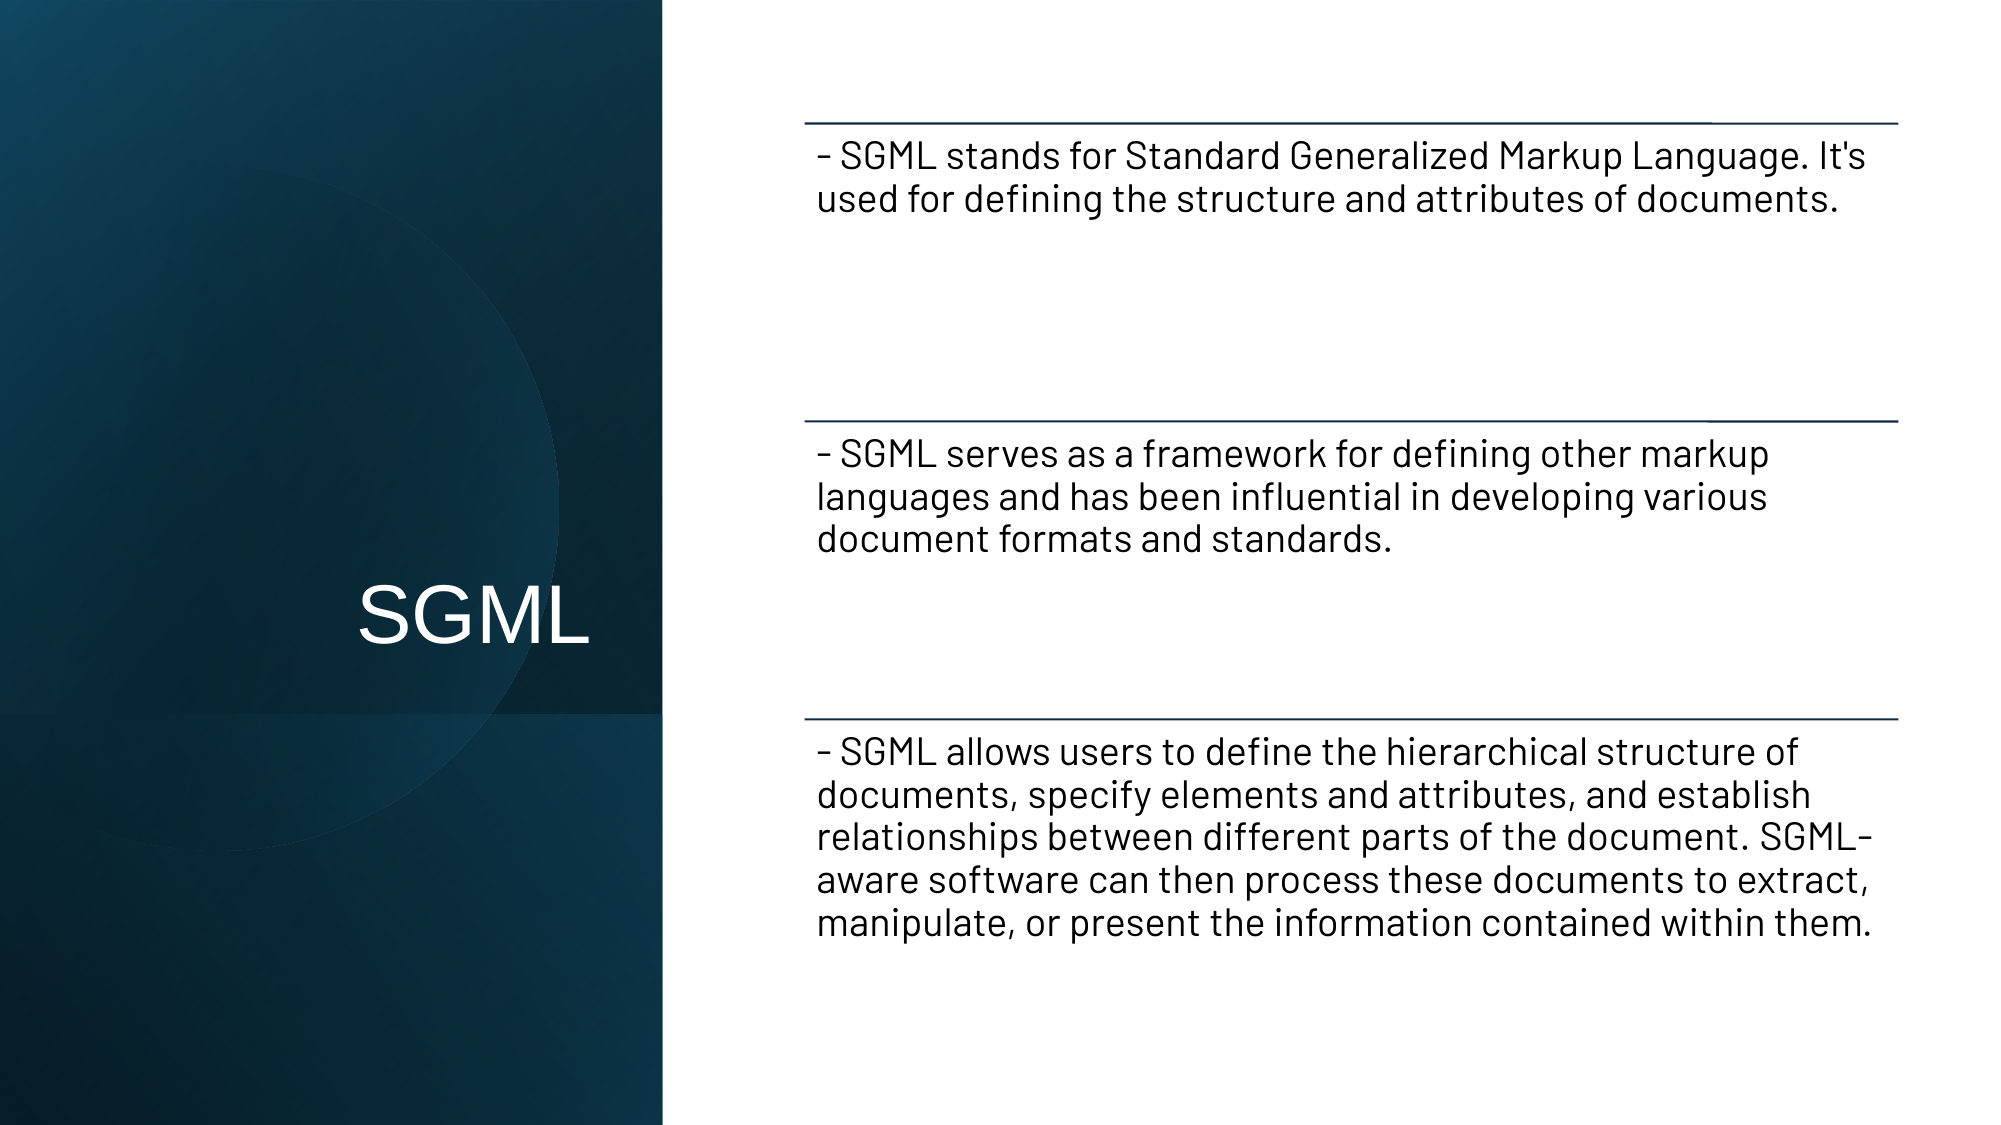

- SGML stands for Standard Generalized Markup Language. It's used for defining the structure and attributes of documents.
- SGML serves as a framework for defining other markup languages and has been influential in developing various document formats and standards.
- SGML allows users to define the hierarchical structure of documents, specify elements and attributes, and establish relationships between different parts of the document. SGML-aware software can then process these documents to extract, manipulate, or present the information contained within them.

# SGML